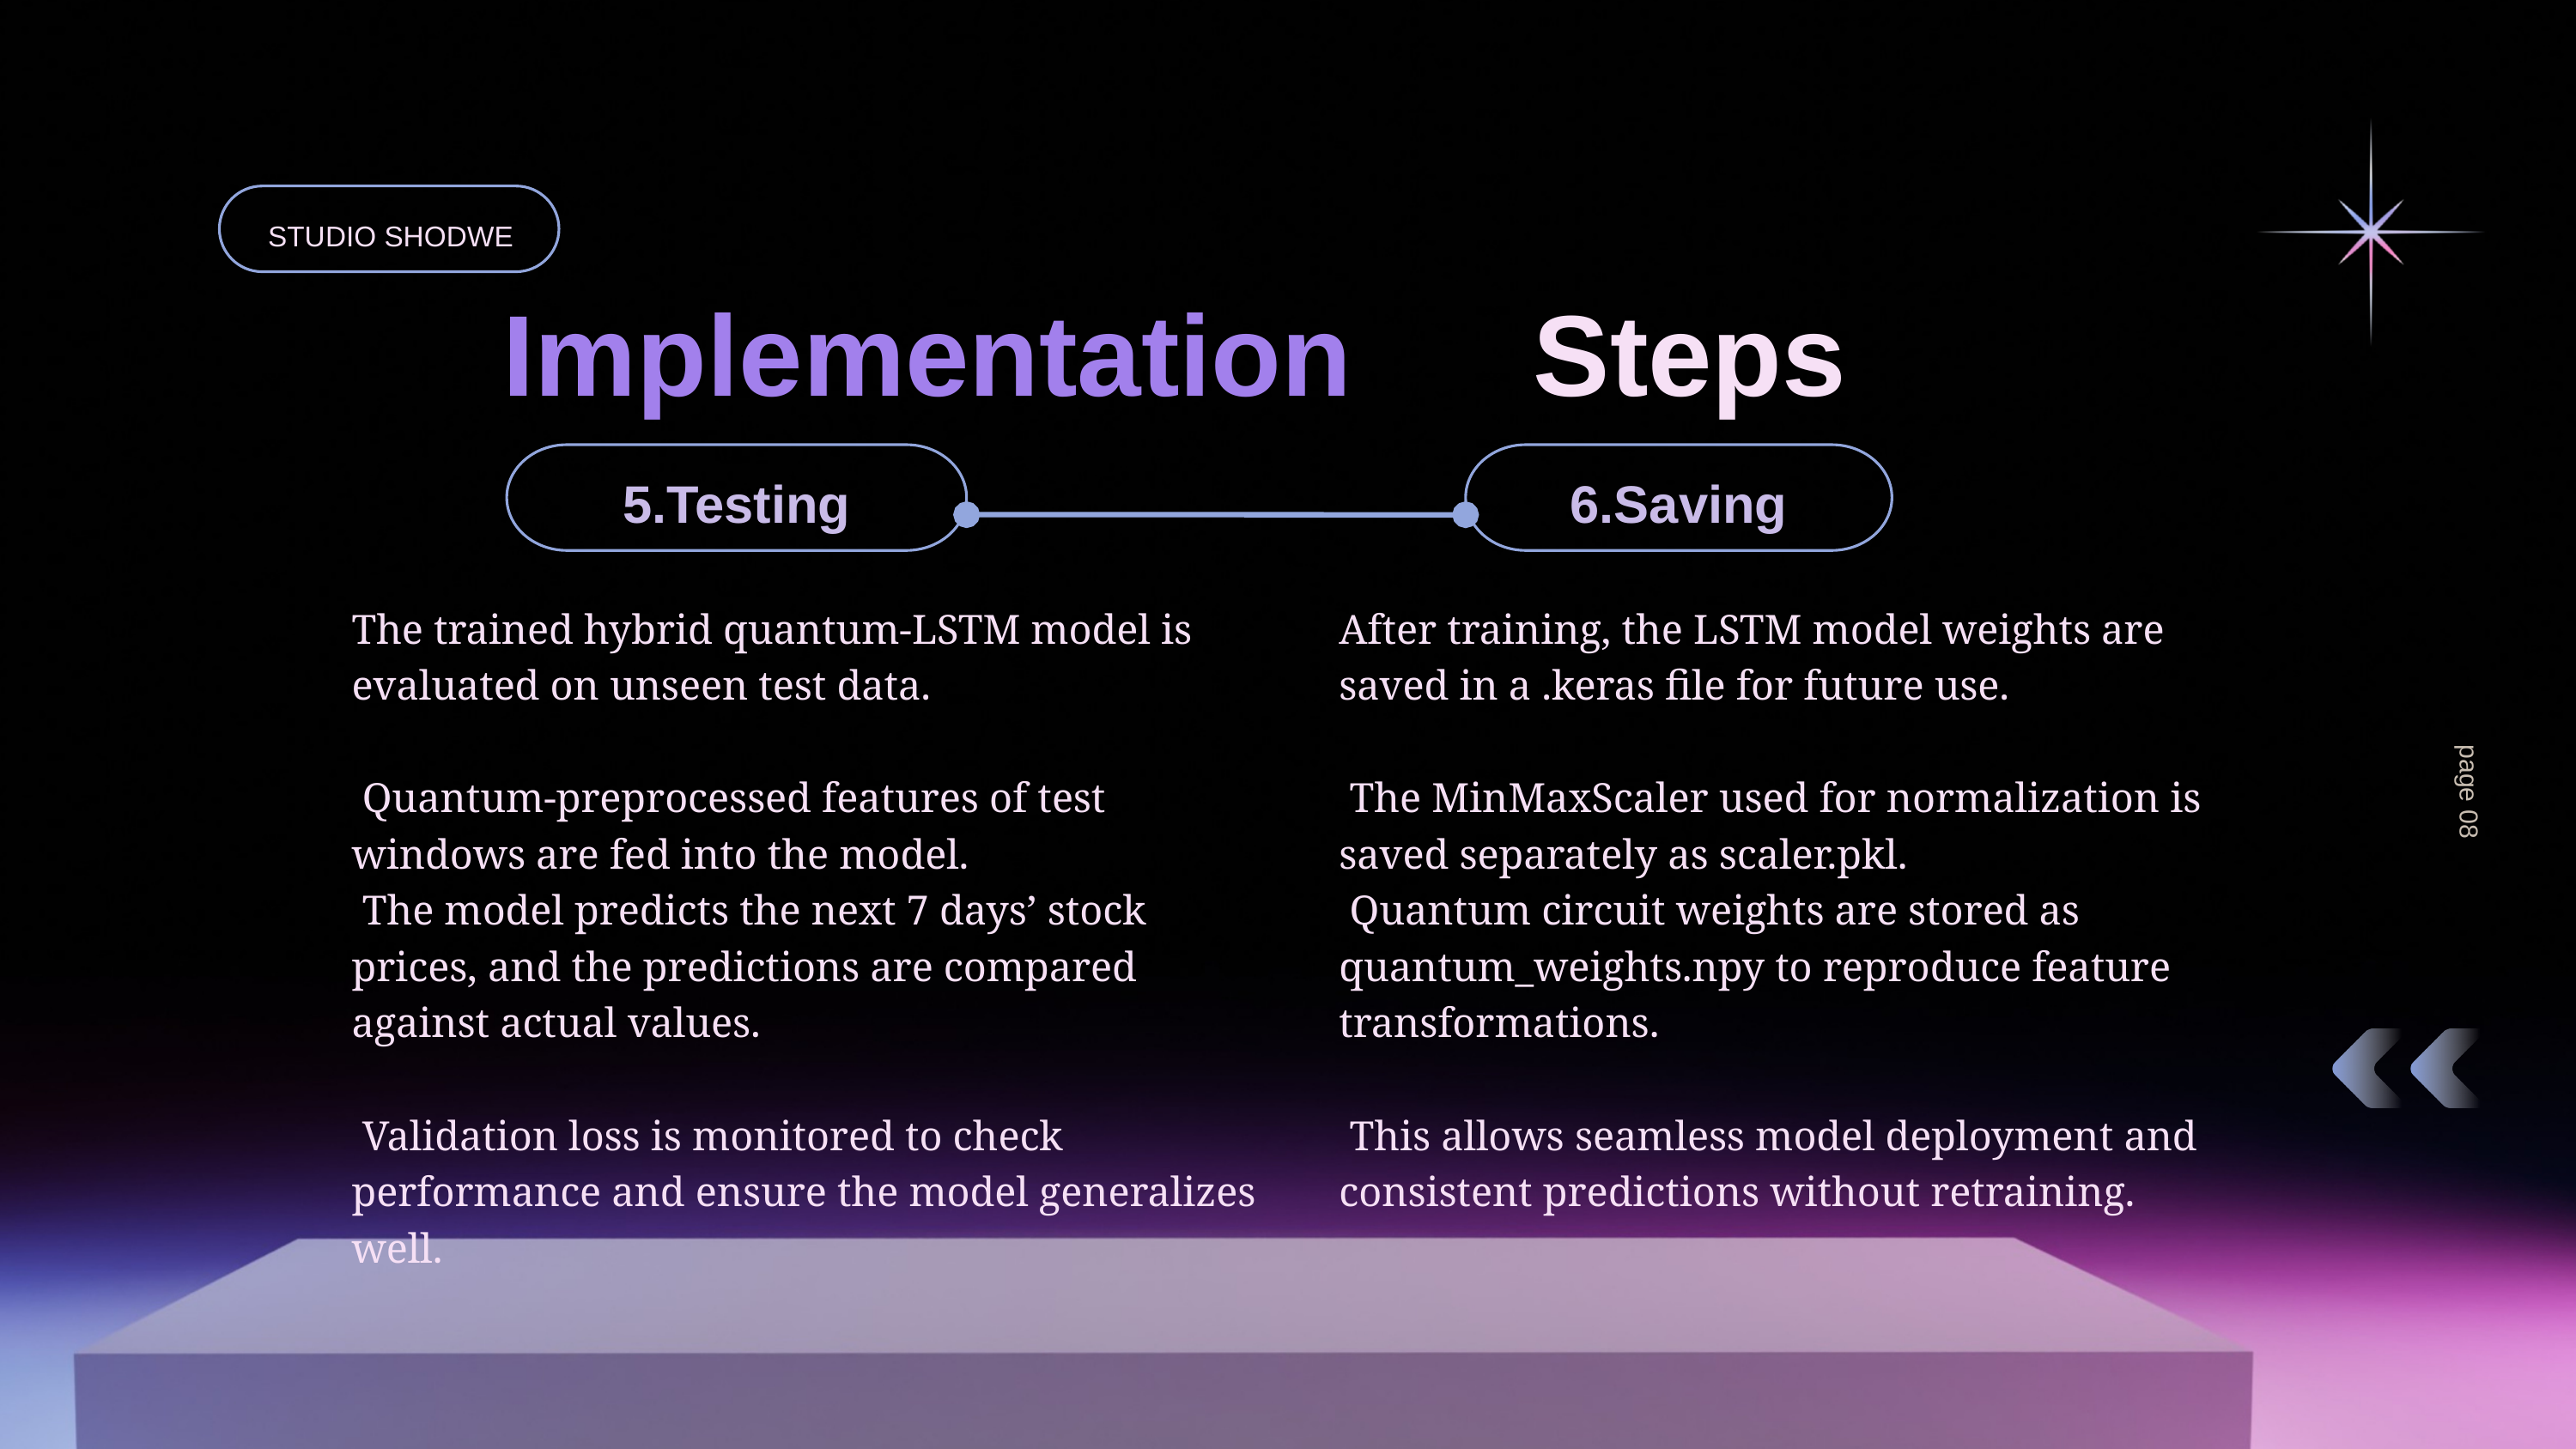

STUDIO SHODWE
Implementation
 Steps

5.Testing
6.Saving

The trained hybrid quantum-LSTM model is evaluated on unseen test data.

 Quantum-preprocessed features of test windows are fed into the model.
 The model predicts the next 7 days’ stock prices, and the predictions are compared against actual values.

 Validation loss is monitored to check performance and ensure the model generalizes well.
After training, the LSTM model weights are saved in a .keras file for future use.

 The MinMaxScaler used for normalization is saved separately as scaler.pkl.
 Quantum circuit weights are stored as quantum_weights.npy to reproduce feature transformations.

 This allows seamless model deployment and consistent predictions without retraining.
page 08